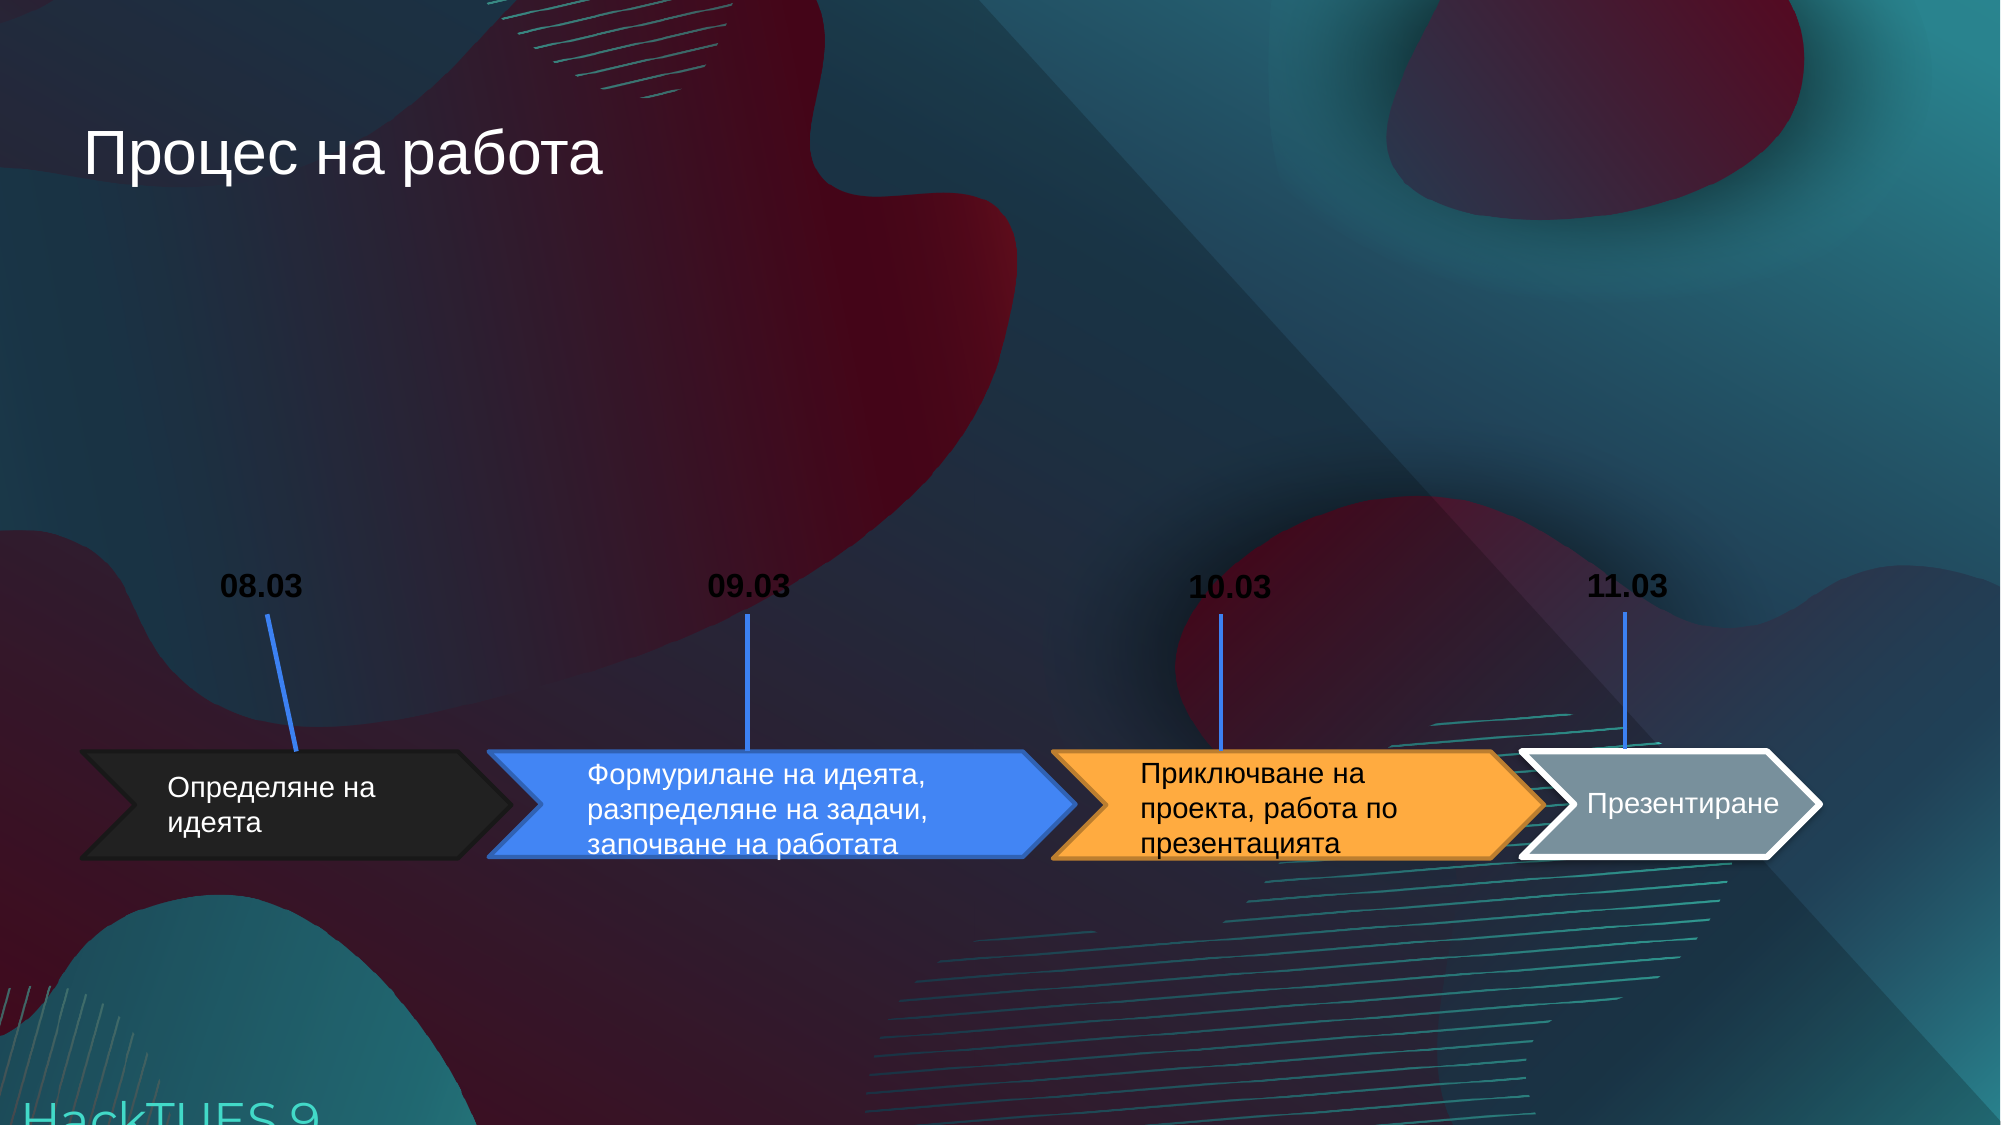

# Процес на работа

08.03
09.03
11.03
10.03
Приключване на проекта, работа по презентацията
Формурилане на идеята, разпределяне на задачи, започване на работата

Определяне на идеята
Презентиране